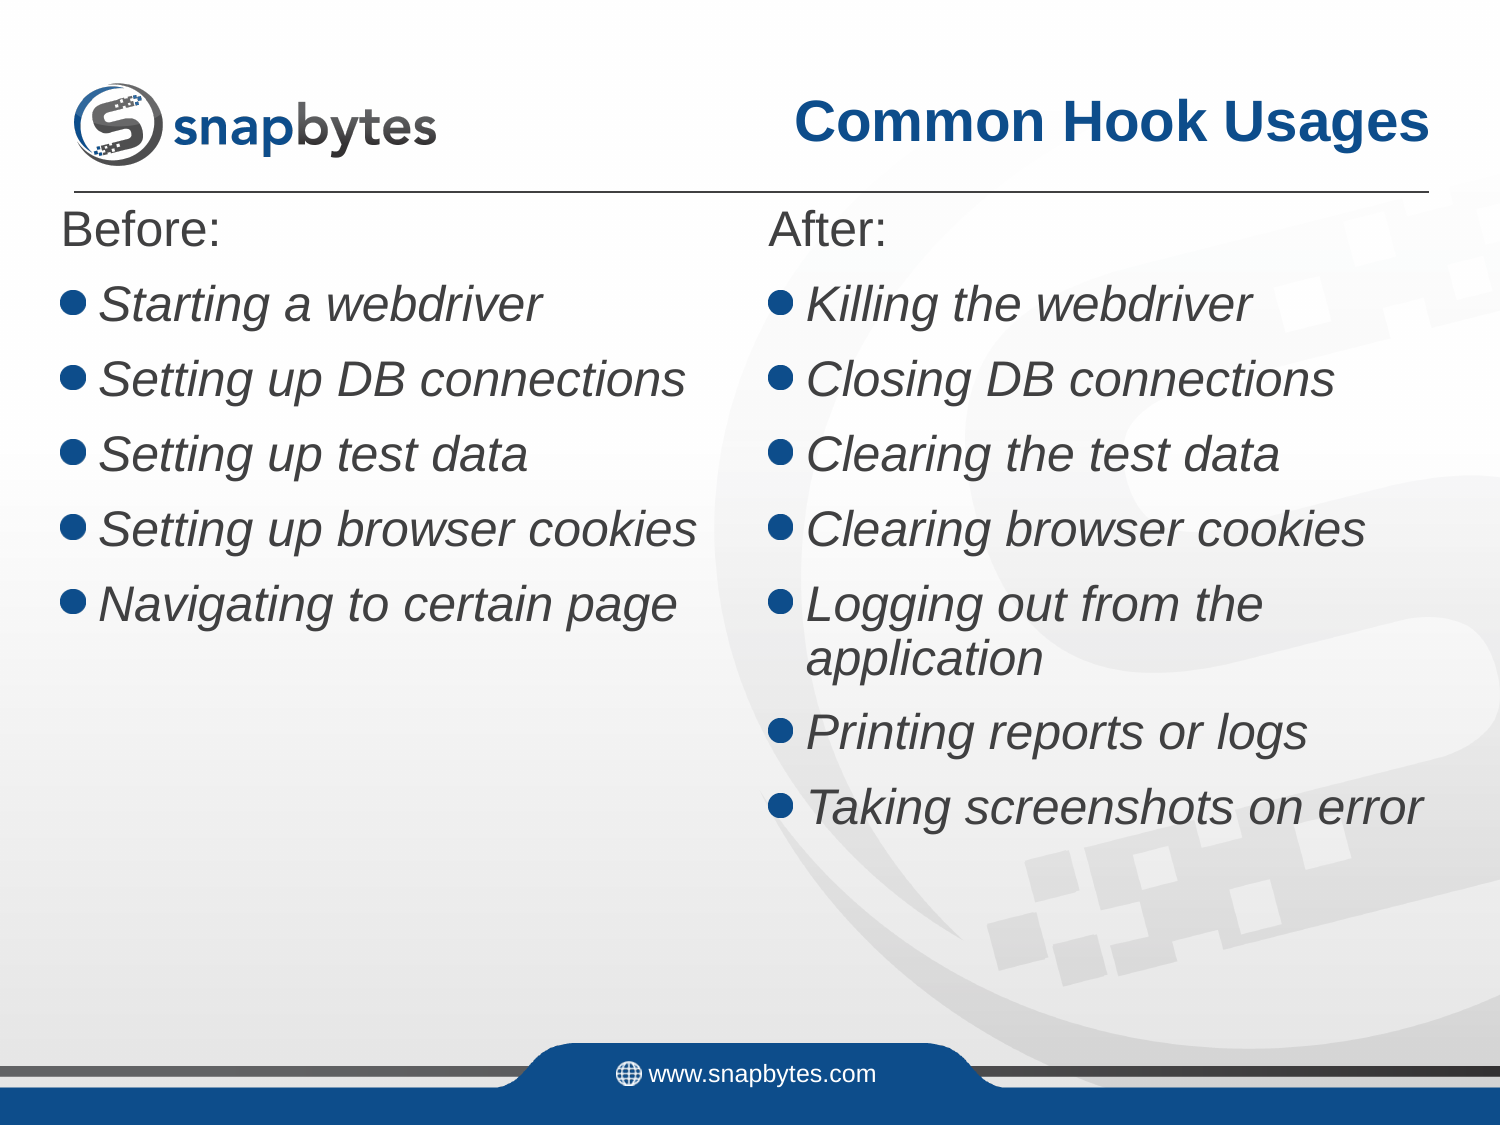

# Common Hook Usages
Before:
Starting a webdriver
Setting up DB connections
Setting up test data
Setting up browser cookies
Navigating to certain page
After:
Killing the webdriver
Closing DB connections
Clearing the test data
Clearing browser cookies
Logging out from the application
Printing reports or logs
Taking screenshots on error